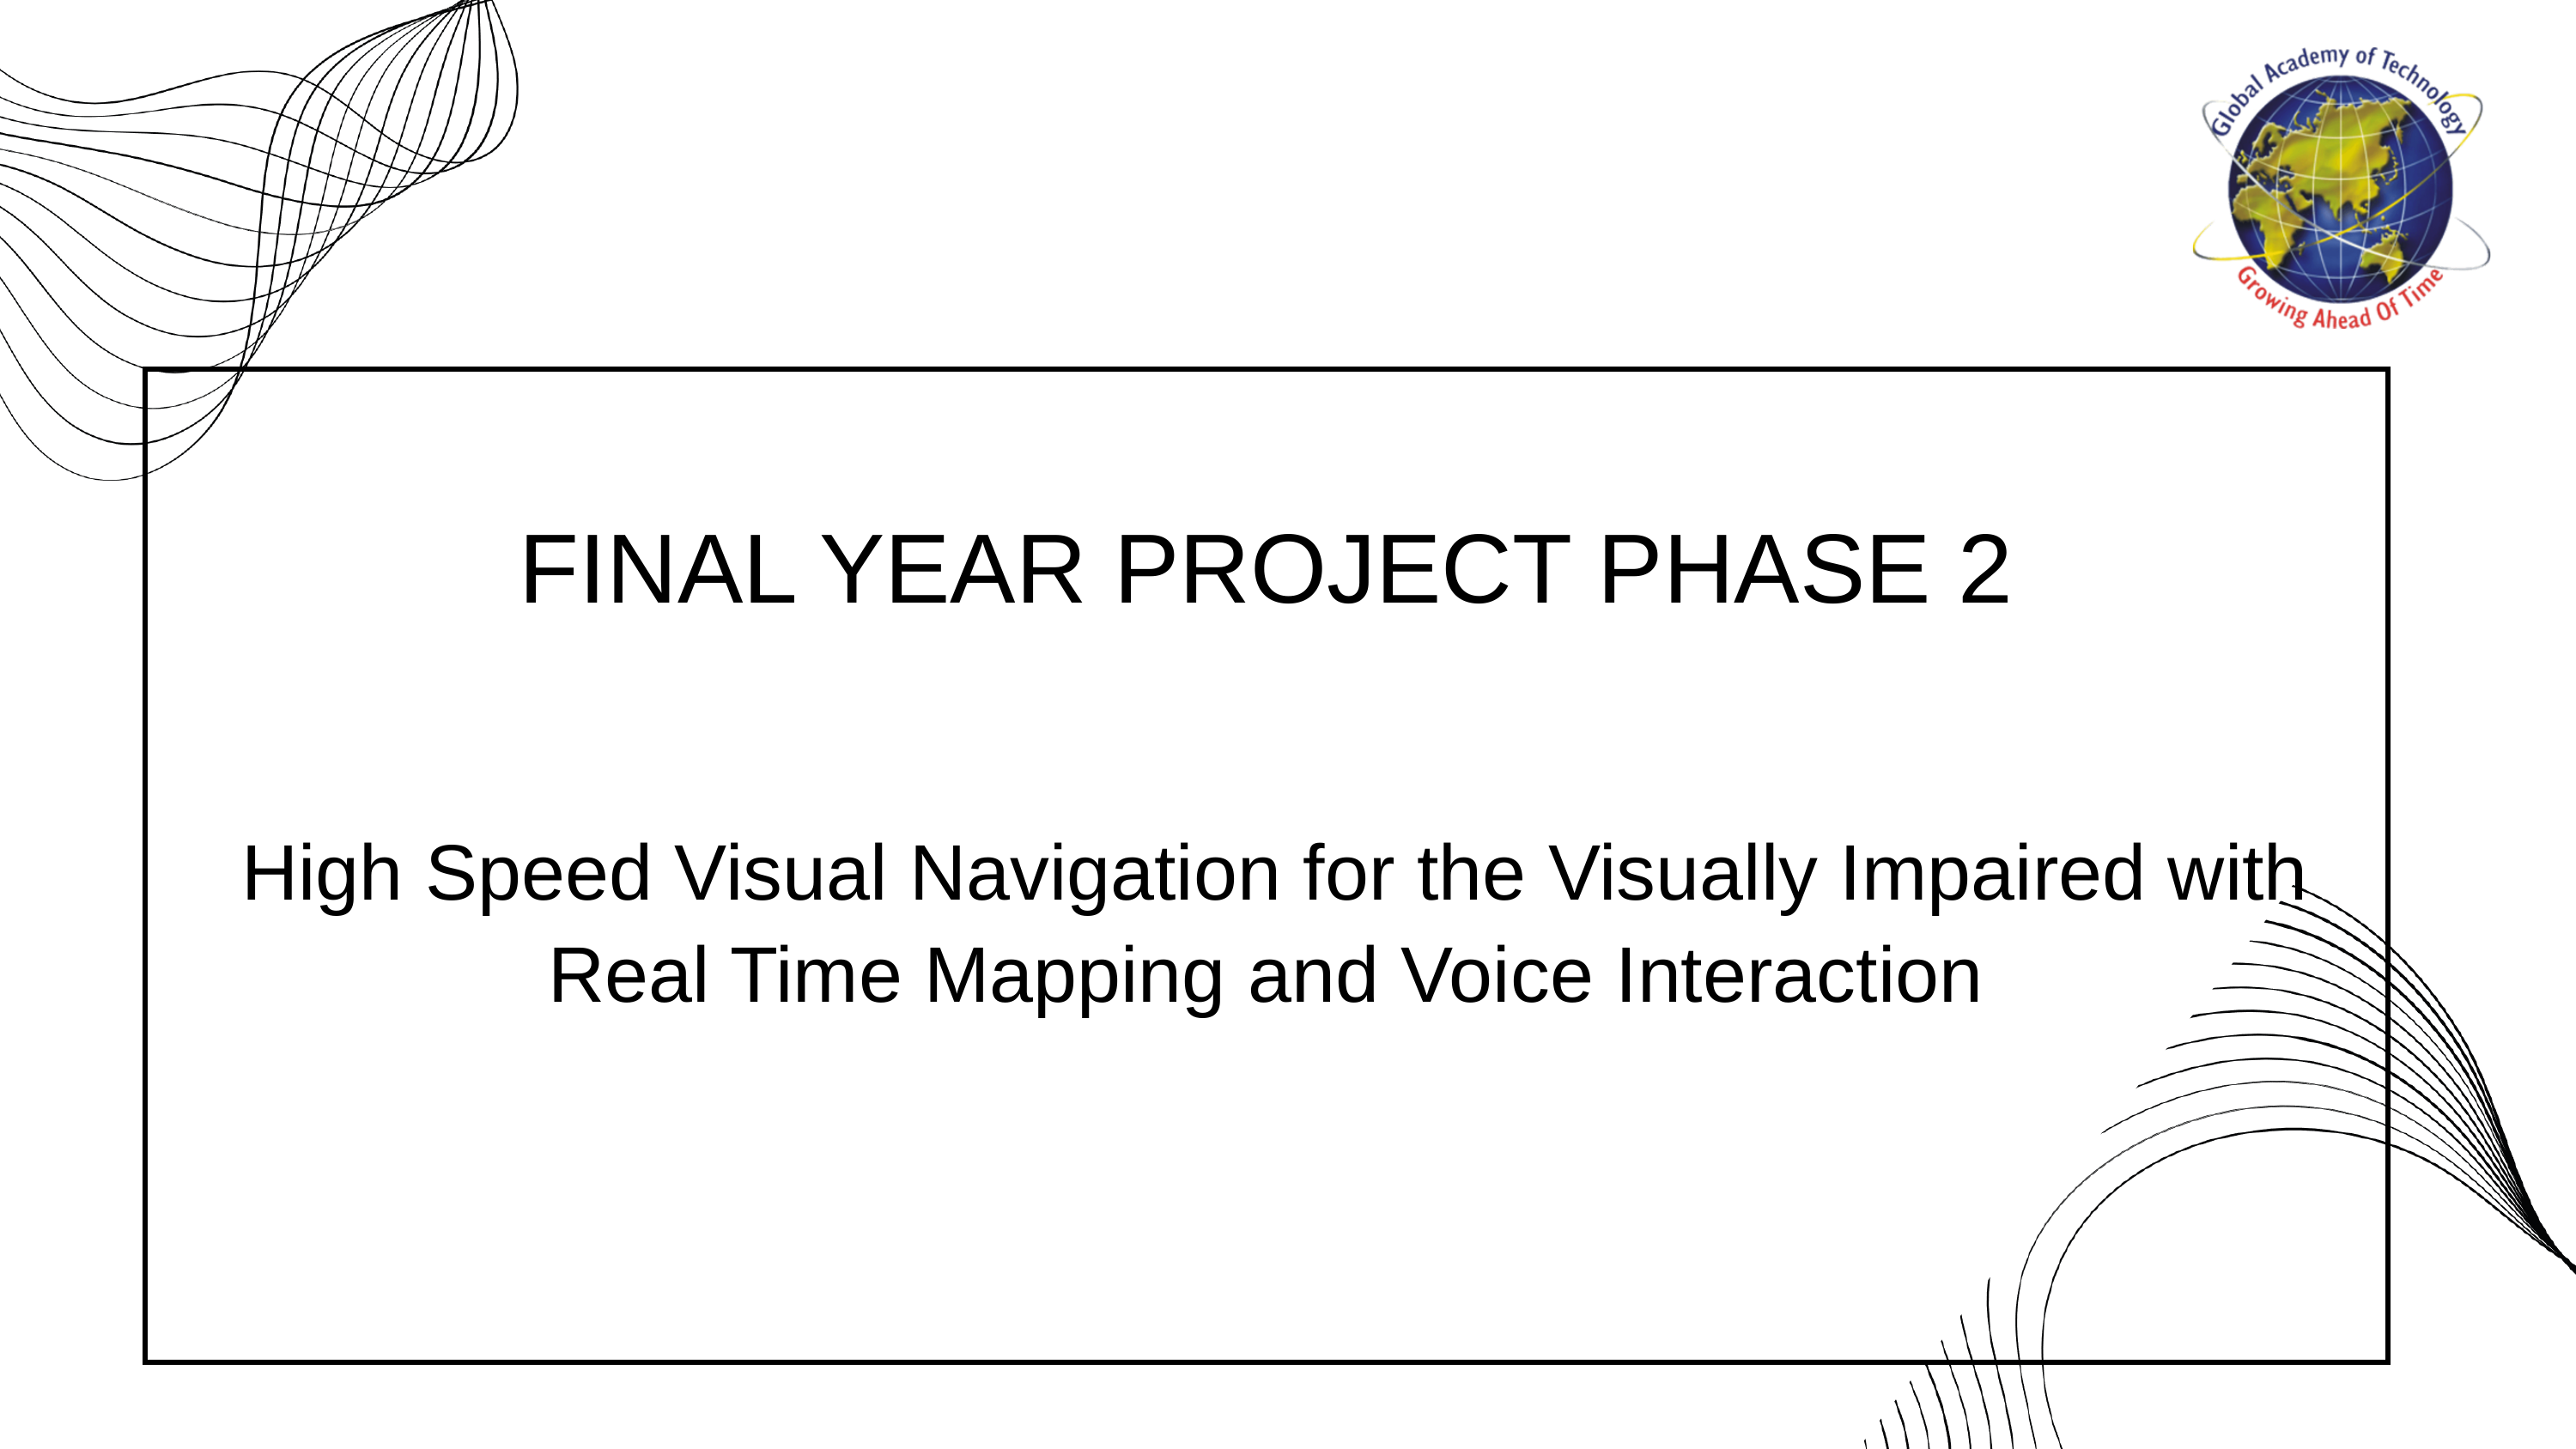

FINAL YEAR PROJECT PHASE 2

 High Speed Visual Navigation for the Visually Impaired with Real Time Mapping and Voice Interaction